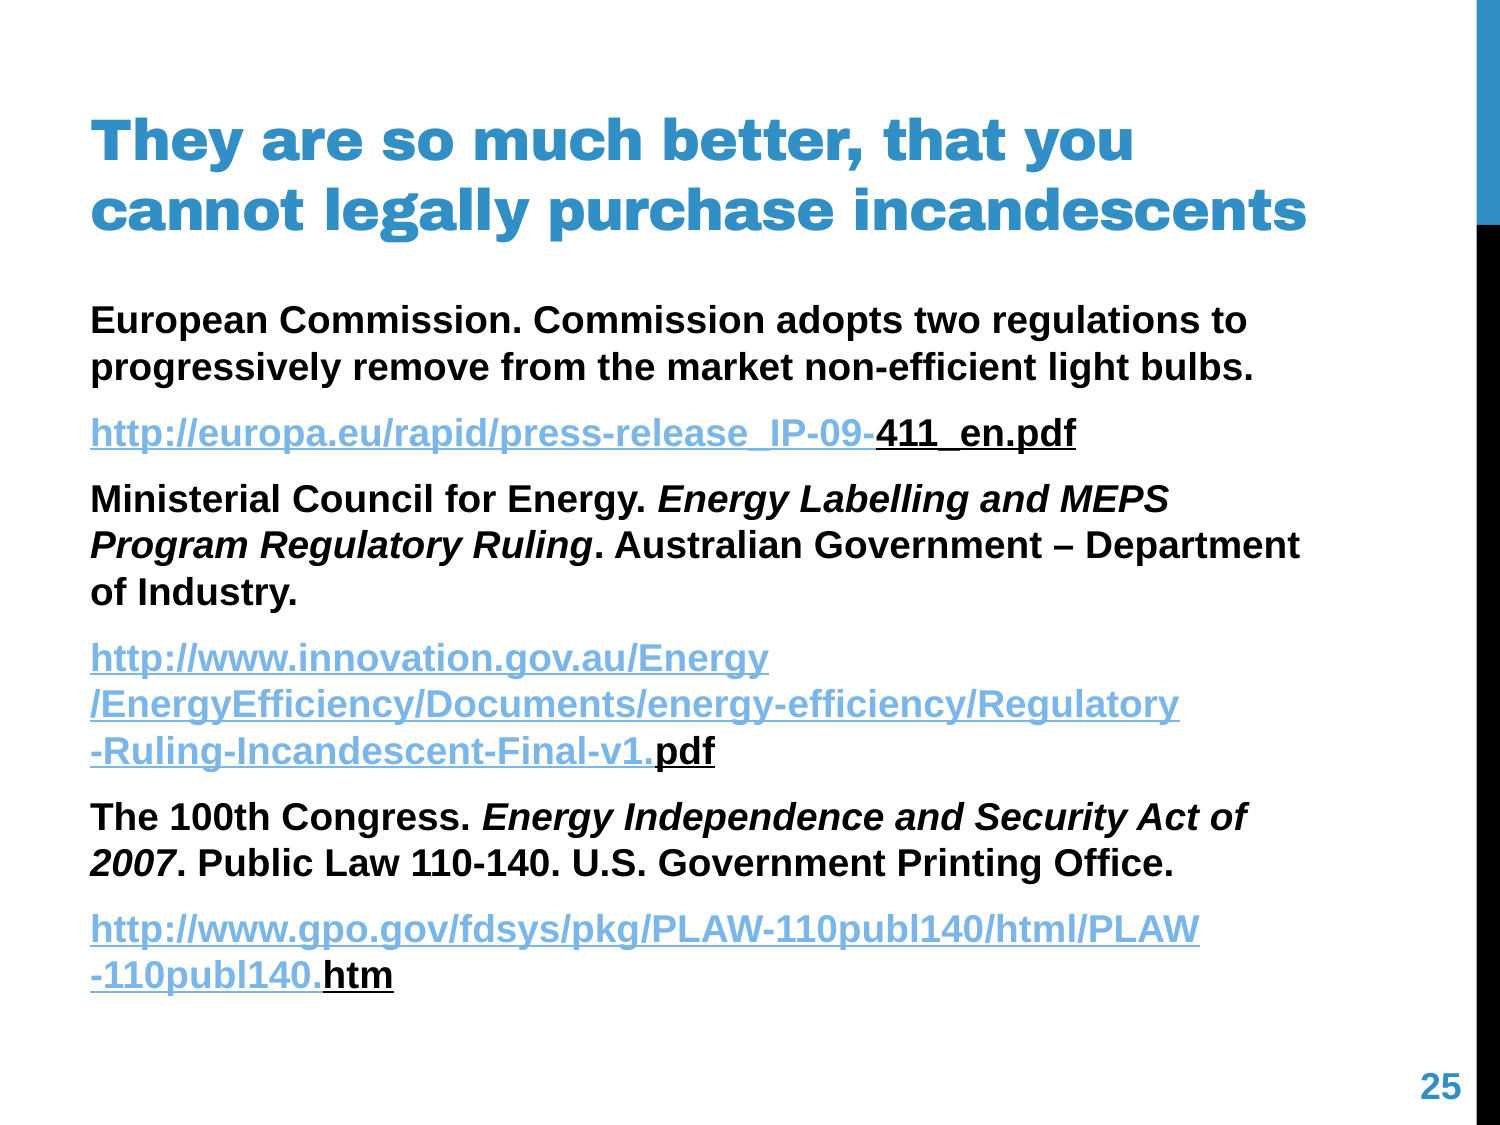

# They are so much better, that you cannot legally purchase incandescents
European Commission. Commission adopts two regulations to progressively remove from the market non-efficient light bulbs.
http://europa.eu/rapid/press-release_IP-09-411_en.pdf
Ministerial Council for Energy. Energy Labelling and MEPS Program Regulatory Ruling. Australian Government – Department of Industry.
http://www.innovation.gov.au/Energy/EnergyEfficiency/Documents/energy-efficiency/Regulatory-Ruling-Incandescent-Final-v1.pdf
The 100th Congress. Energy Independence and Security Act of 2007. Public Law 110-140. U.S. Government Printing Office.
http://www.gpo.gov/fdsys/pkg/PLAW-110publ140/html/PLAW-110publ140.htm
25